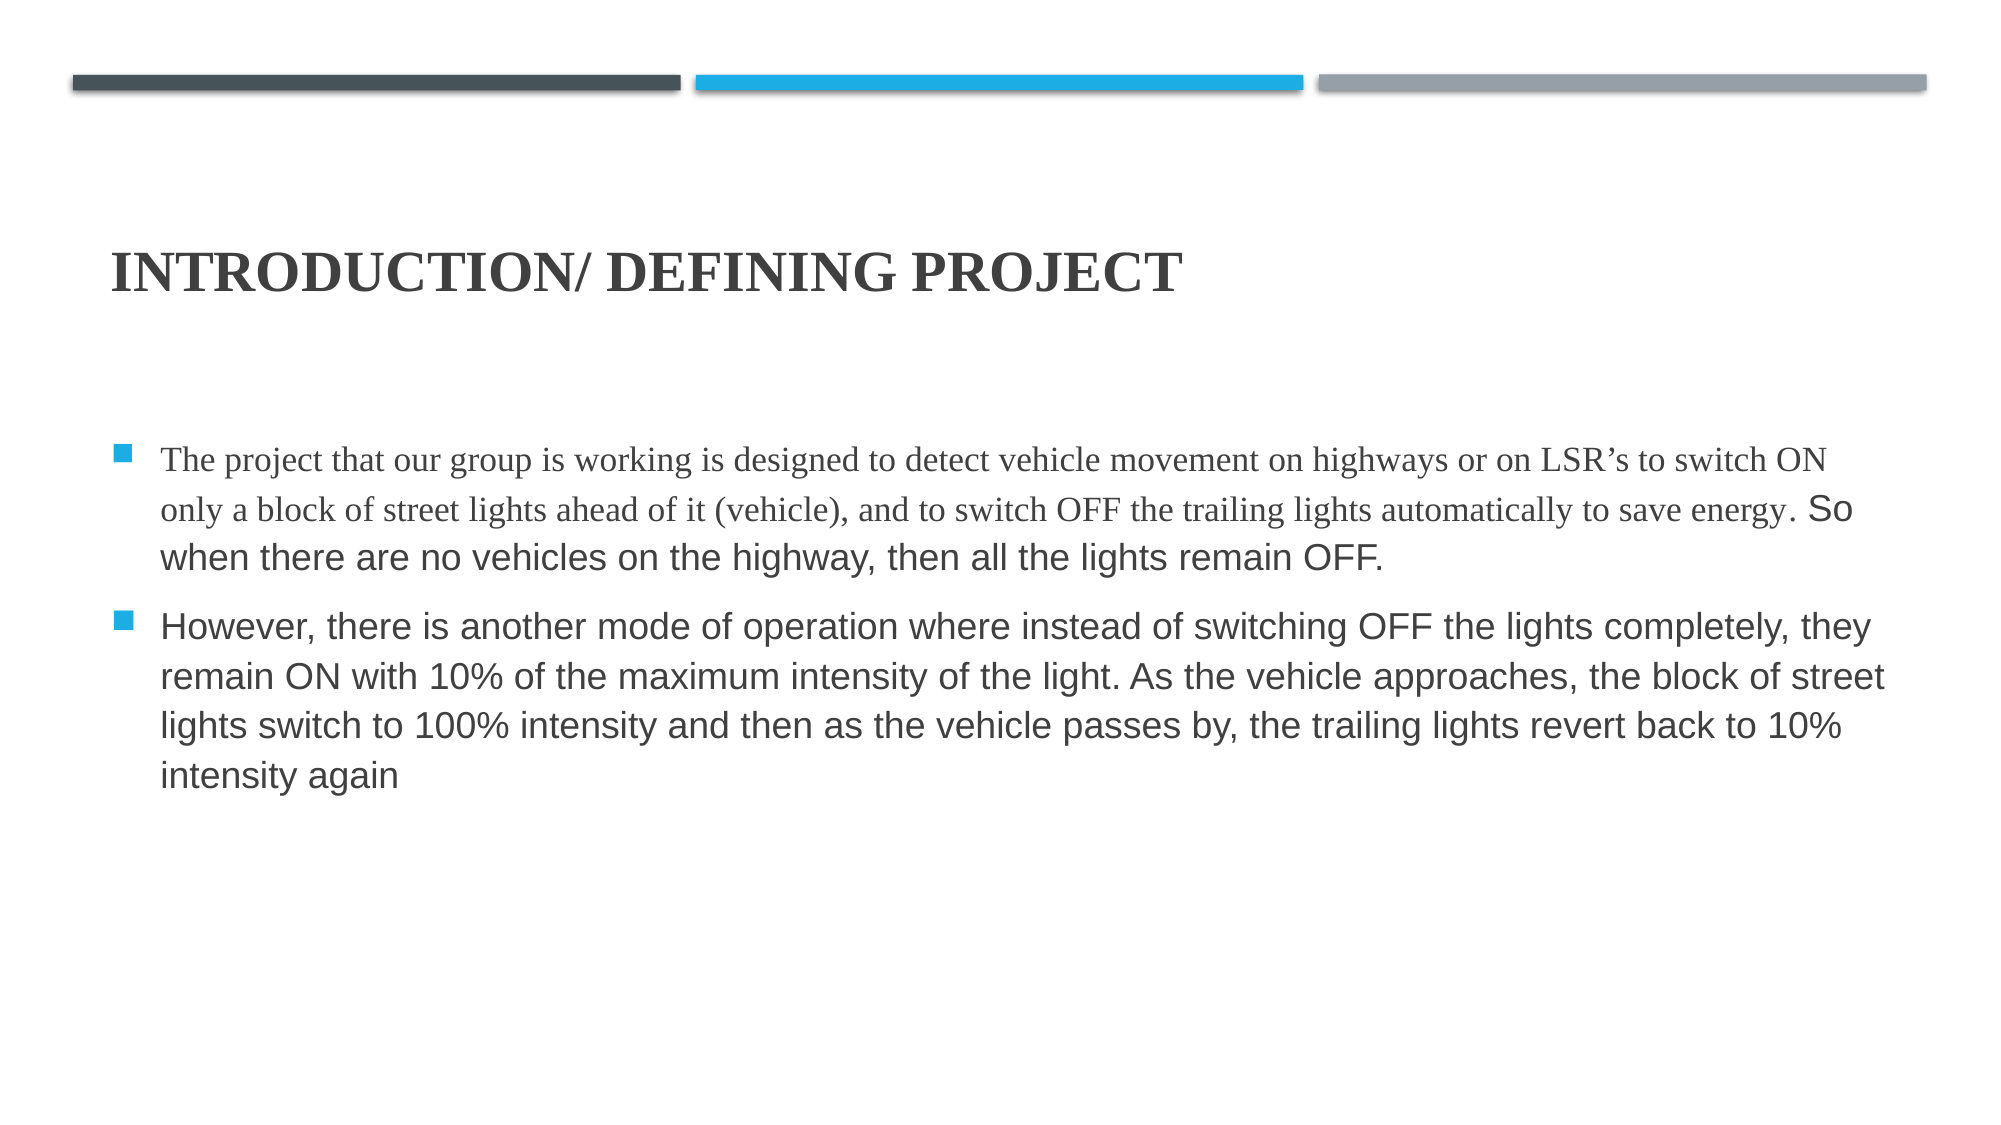

# INTRODUCTION/ DEFINING PROJECT
The project that our group is working is designed to detect vehicle movement on highways or on LSR’s to switch ON only a block of street lights ahead of it (vehicle), and to switch OFF the trailing lights automatically to save energy. So when there are no vehicles on the highway, then all the lights remain OFF.
However, there is another mode of operation where instead of switching OFF the lights completely, they remain ON with 10% of the maximum intensity of the light. As the vehicle approaches, the block of street lights switch to 100% intensity and then as the vehicle passes by, the trailing lights revert back to 10% intensity again